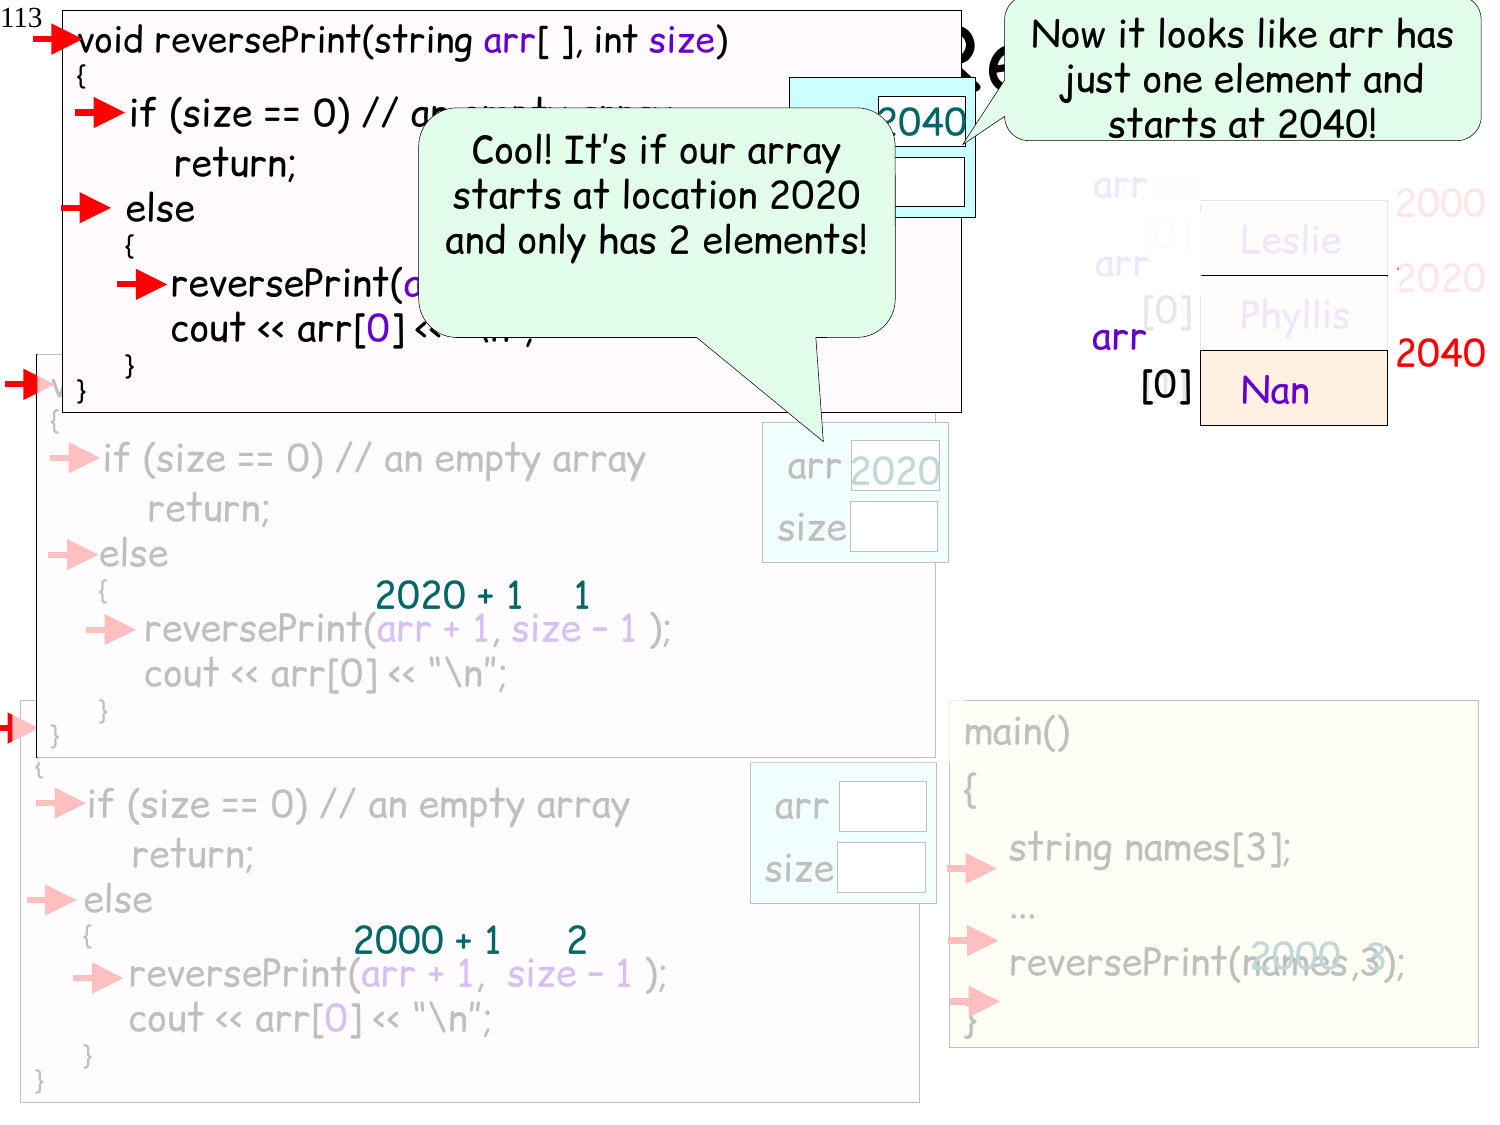

# Working Through Recursion
113
Now it looks like arr has just one element and starts at 2040!
void reversePrint(string arr[ ], int size)
{

}
if (size == 0) // an empty array

    return;
else
{
    reversePrint(arr + 1, size – 1 );
    cout << arr[0] << “\n”;
}

arr

size

2040
Cool! It’s if our array starts at location 2020 and only has 2 elements!

arr

[0]
[1]

arr
names

[0]

[1]

[2]

2000

2020

2040

Leslie

Phyllis

Nan

arr

[0]

void reversePrint(string arr[ ], int size)
{

}
if (size == 0) // an empty array

    return;
else
{
    reversePrint(arr + 1, size – 1 );
    cout << arr[0] << “\n”;
}

arr

size

2020

2020 + 1
1

void reversePrint(string arr[ ], int size)
{

}
if (size == 0) // an empty array

    return;
else
{
    reversePrint(arr + 1,  size – 1 );
    cout << arr[0] << “\n”;
}
main()
{
    string names[3];
    ...
    reversePrint(names,3);
}

arr

size

arr [0]  is
“            ”

2000 + 1
2
2000
3